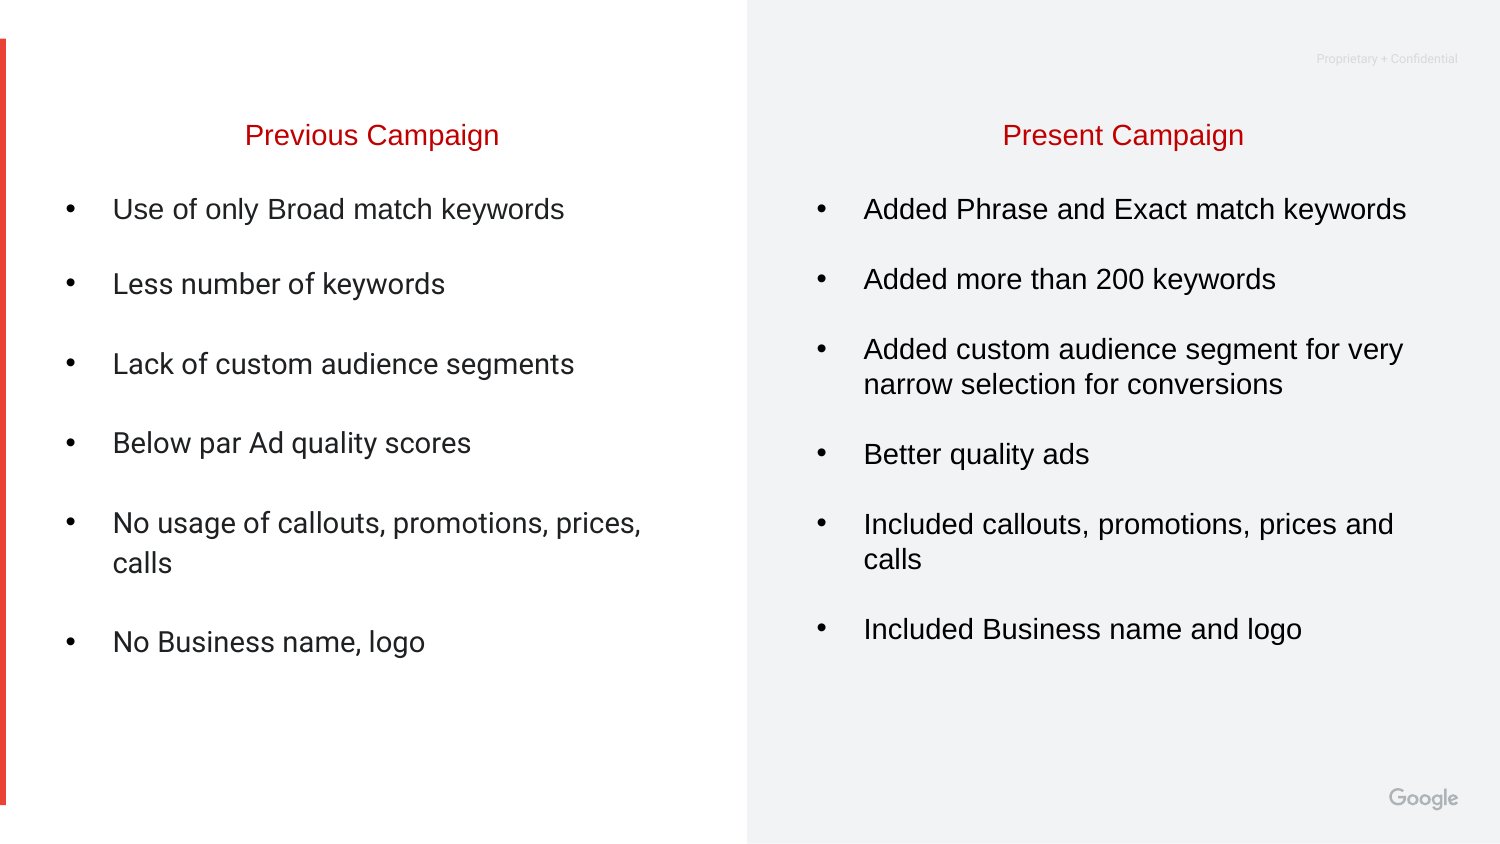

Previous Campaign
Present Campaign
Use of only Broad match keywords

Less number of keywords

Lack of custom audience segments

Below par Ad quality scores

No usage of callouts, promotions, prices, calls

No Business name, logo

Added Phrase and Exact match keywords

Added more than 200 keywords

Added custom audience segment for very narrow selection for conversions

Better quality ads

Included callouts, promotions, prices and calls

Included Business name and logo